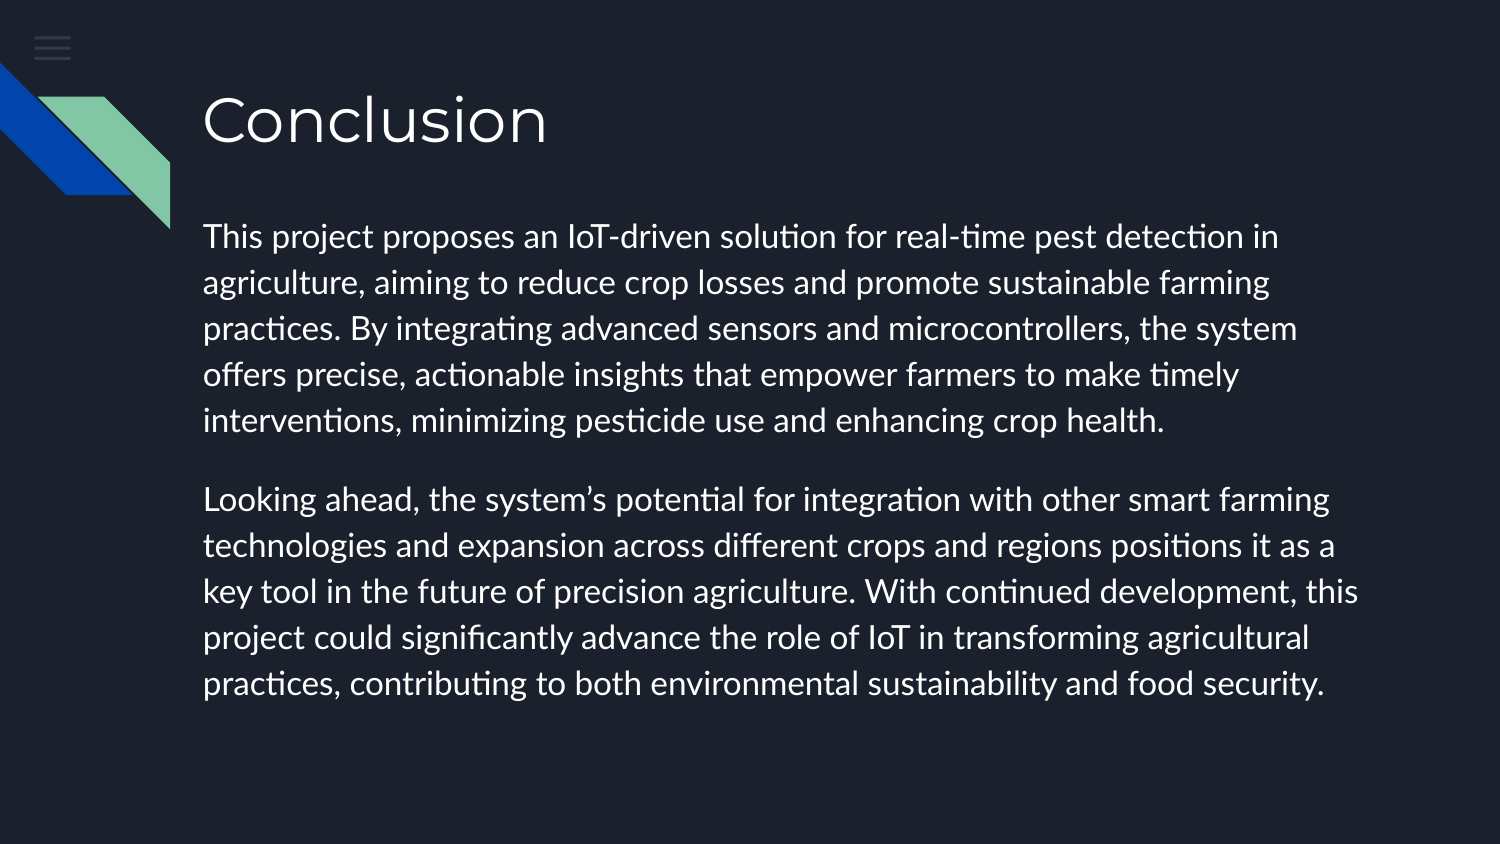

# Conclusion
This project proposes an IoT-driven solution for real-time pest detection in agriculture, aiming to reduce crop losses and promote sustainable farming practices. By integrating advanced sensors and microcontrollers, the system offers precise, actionable insights that empower farmers to make timely interventions, minimizing pesticide use and enhancing crop health.
Looking ahead, the system’s potential for integration with other smart farming technologies and expansion across different crops and regions positions it as a key tool in the future of precision agriculture. With continued development, this project could significantly advance the role of IoT in transforming agricultural practices, contributing to both environmental sustainability and food security.